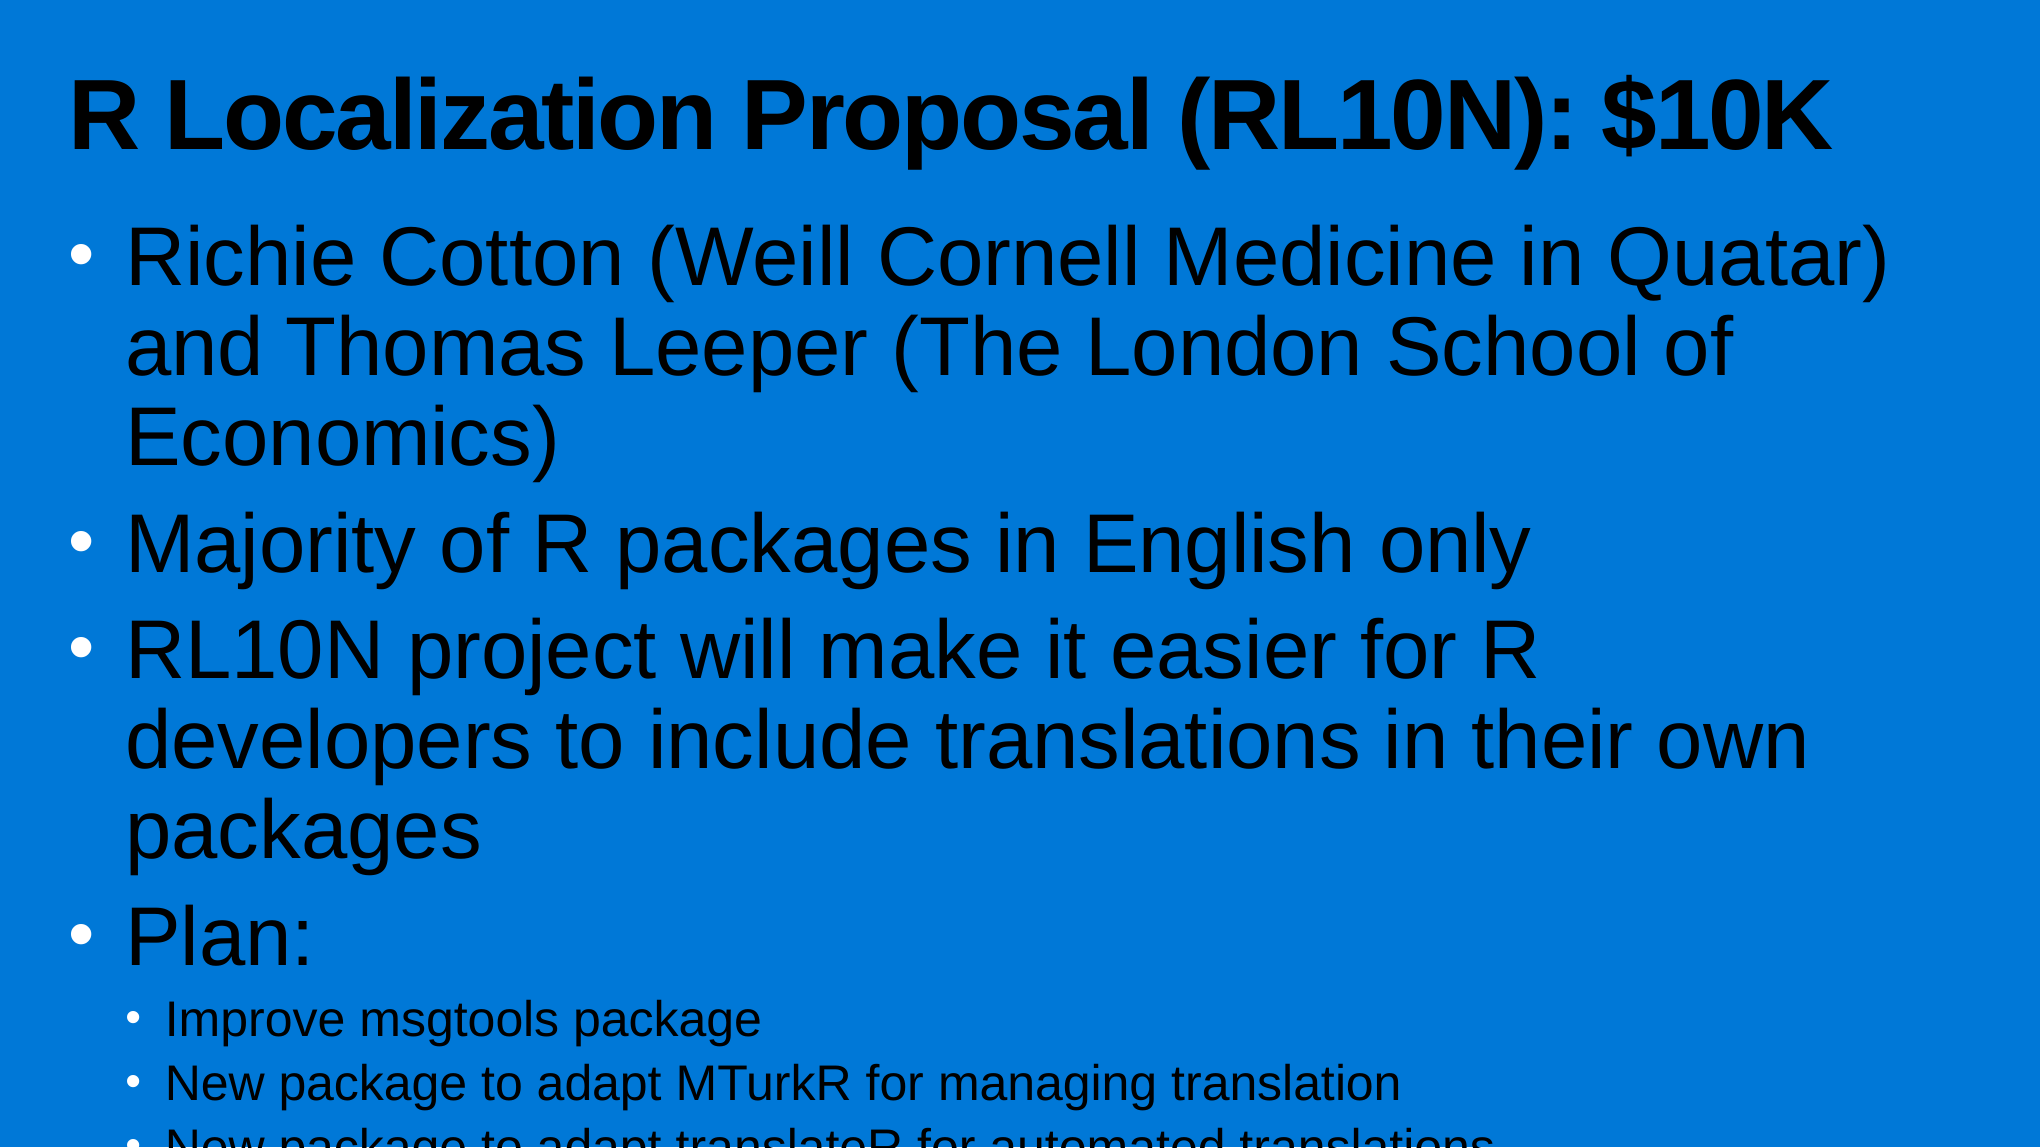

# R Localization Proposal (RL10N): $10K
Richie Cotton (Weill Cornell Medicine in Quatar) and Thomas Leeper (The London School of Economics)
Majority of R packages in English only
RL10N project will make it easier for R developers to include translations in their own packages
Plan:
Improve msgtools package
New package to adapt MTurkR for managing translation
New package to adapt translateR for automated translations